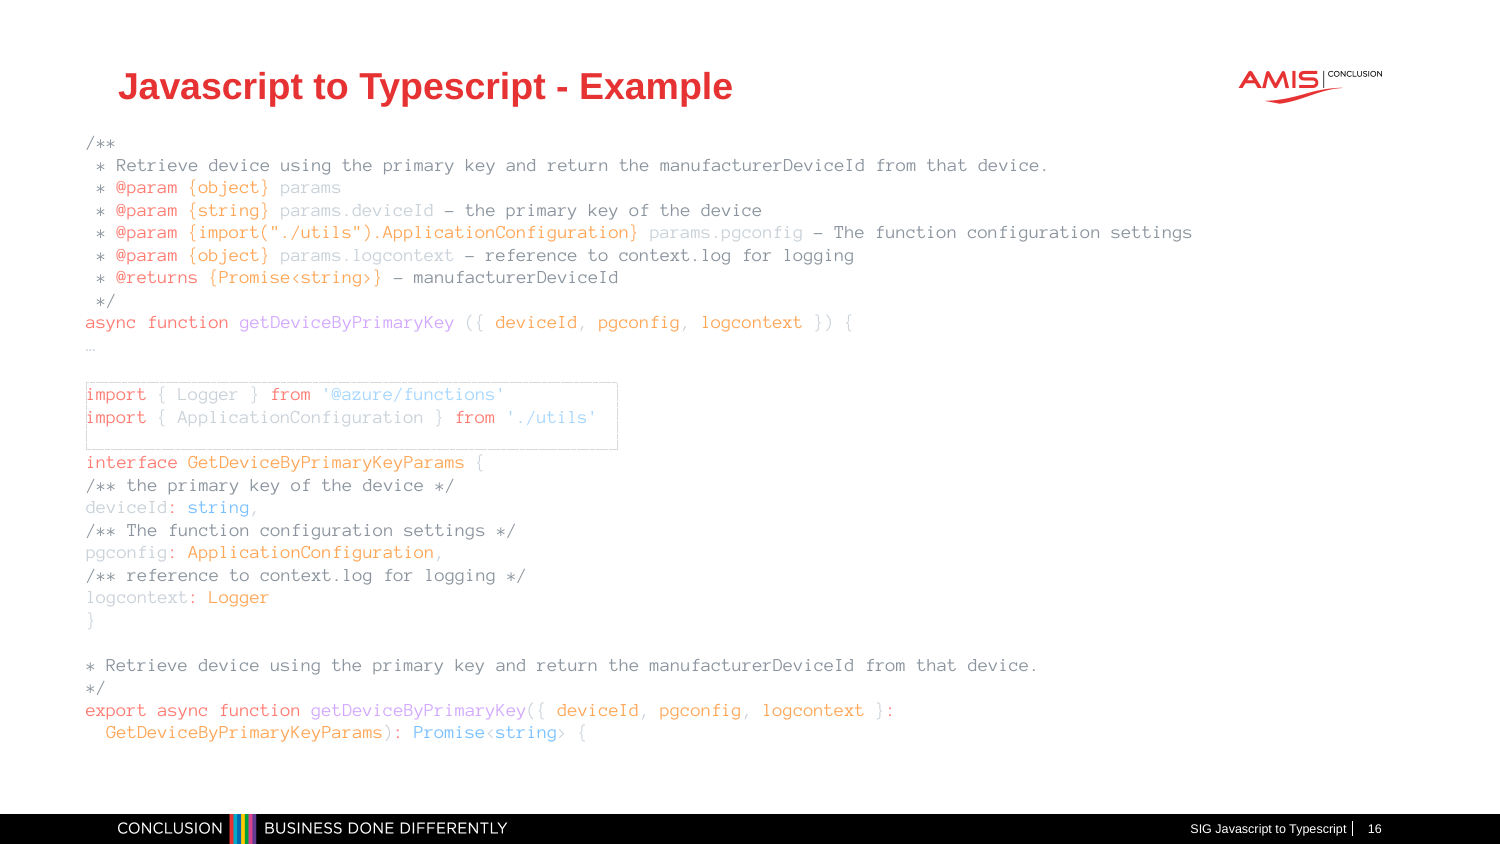

# Javascript to Typescript - Example
/**
 * Retrieve device using the primary key and return the manufacturerDeviceId from that device.
 * @param {object} params
 * @param {string} params.deviceId - the primary key of the device
 * @param {import("./utils").ApplicationConfiguration} params.pgconfig - The function configuration settings
 * @param {object} params.logcontext - reference to context.log for logging
 * @returns {Promise<string>} - manufacturerDeviceId
 */
async function getDeviceByPrimaryKey ({ deviceId, pgconfig, logcontext }) {
…

import { Logger } from '@azure/functions'
import { ApplicationConfiguration } from './utils'
type GetDeviceByPrimaryKeyParams = {
/** the primary key of the device */
deviceId: string,
/** The function configuration settings */
pgconfig: ApplicationConfiguration,
/** reference to context.log for logging */
logcontext: Logger
}
/**
* Retrieve device using the primary key and return the manufacturerDeviceId from that device.
*/
export async function getDeviceByPrimaryKey({ deviceId, pgconfig, logcontext }:
  GetDeviceByPrimaryKeyParams): Promise<string> {

interface GetDeviceByPrimaryKeyParams {
/** the primary key of the device */
deviceId: string,
/** The function configuration settings */
pgconfig: ApplicationConfiguration,
/** reference to context.log for logging */
logcontext: Logger
}

SIG Javascript to Typescript
16